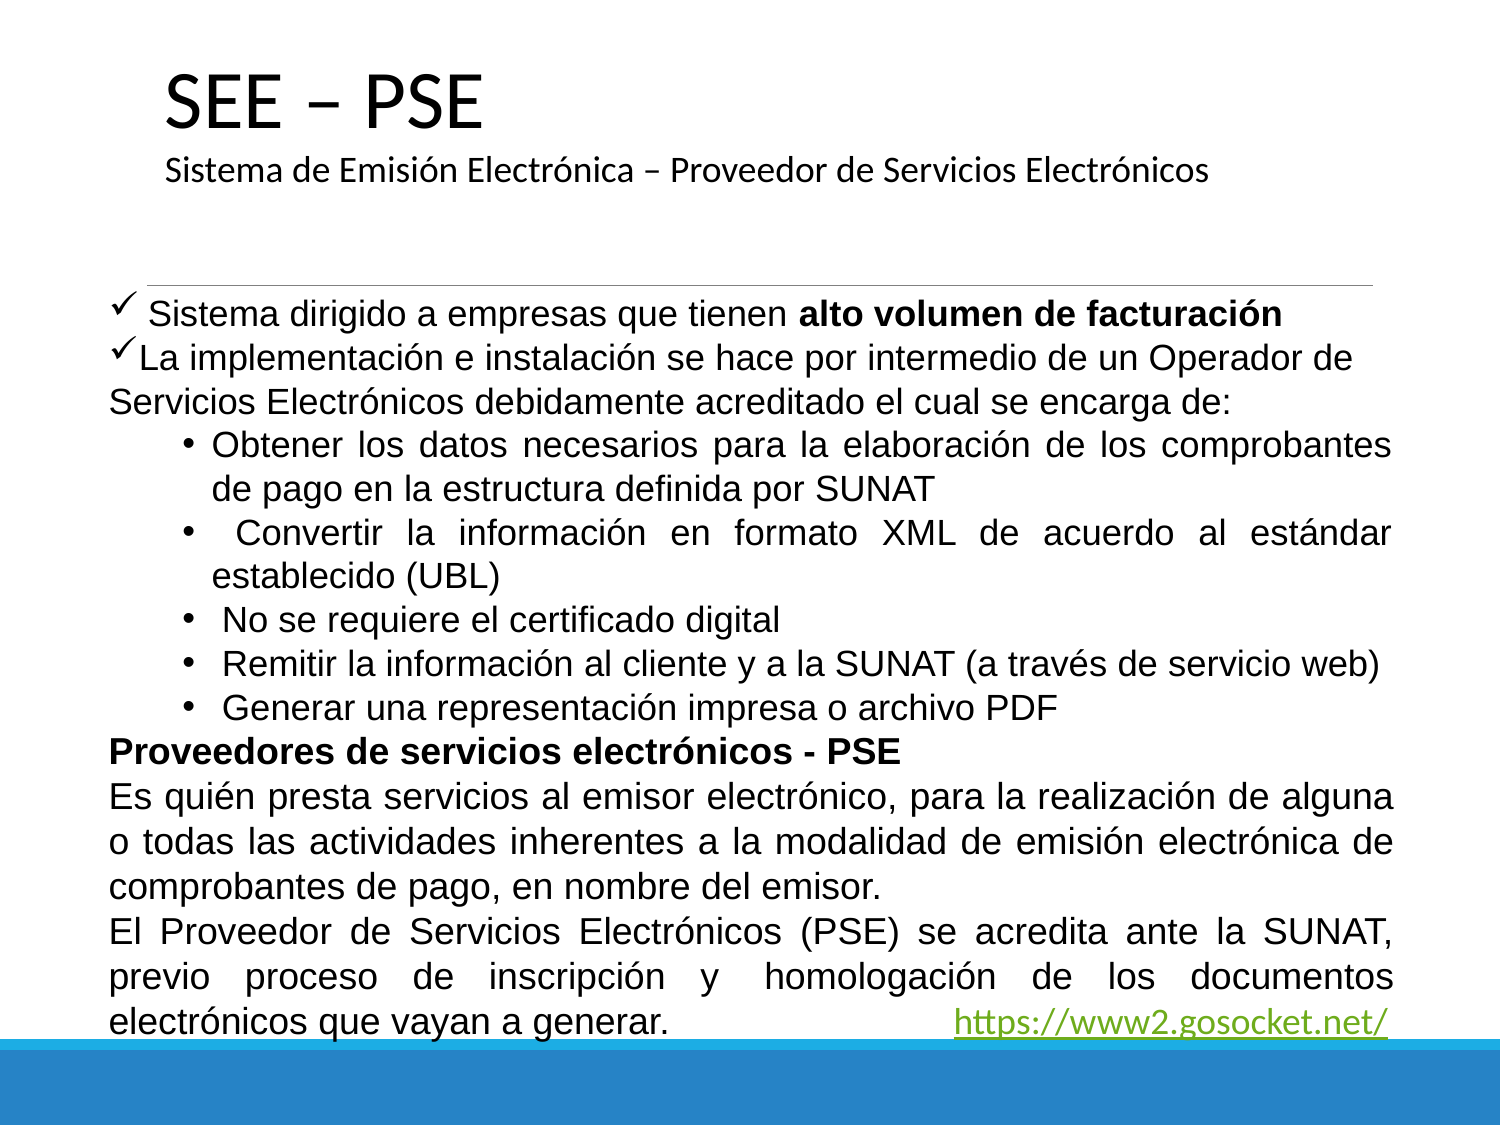

SEE – PSE
Sistema de Emisión Electrónica – Proveedor de Servicios Electrónicos
Desde los sistemas del contribuyente –Factura electrónica
 Sistema dirigido a empresas que tienen alto volumen de facturación
La implementación e instalación se hace por intermedio de un Operador de  Servicios Electrónicos debidamente acreditado el cual se encarga de:
Obtener los datos necesarios para la elaboración de los comprobantes de pago en la estructura definida por SUNAT
 Convertir la información en formato XML de acuerdo al estándar establecido (UBL)
 No se requiere el certificado digital
 Remitir la información al cliente y a la SUNAT (a través de servicio web)
 Generar una representación impresa o archivo PDF
Proveedores de servicios electrónicos - PSE
Es quién presta servicios al emisor electrónico, para la realización de alguna o todas las actividades inherentes a la modalidad de emisión electrónica de comprobantes de pago, en nombre del emisor.
El Proveedor de Servicios Electrónicos (PSE) se acredita ante la SUNAT, previo proceso de inscripción y  homologación de los documentos electrónicos que vayan a generar.                           https://www2.gosocket.net/